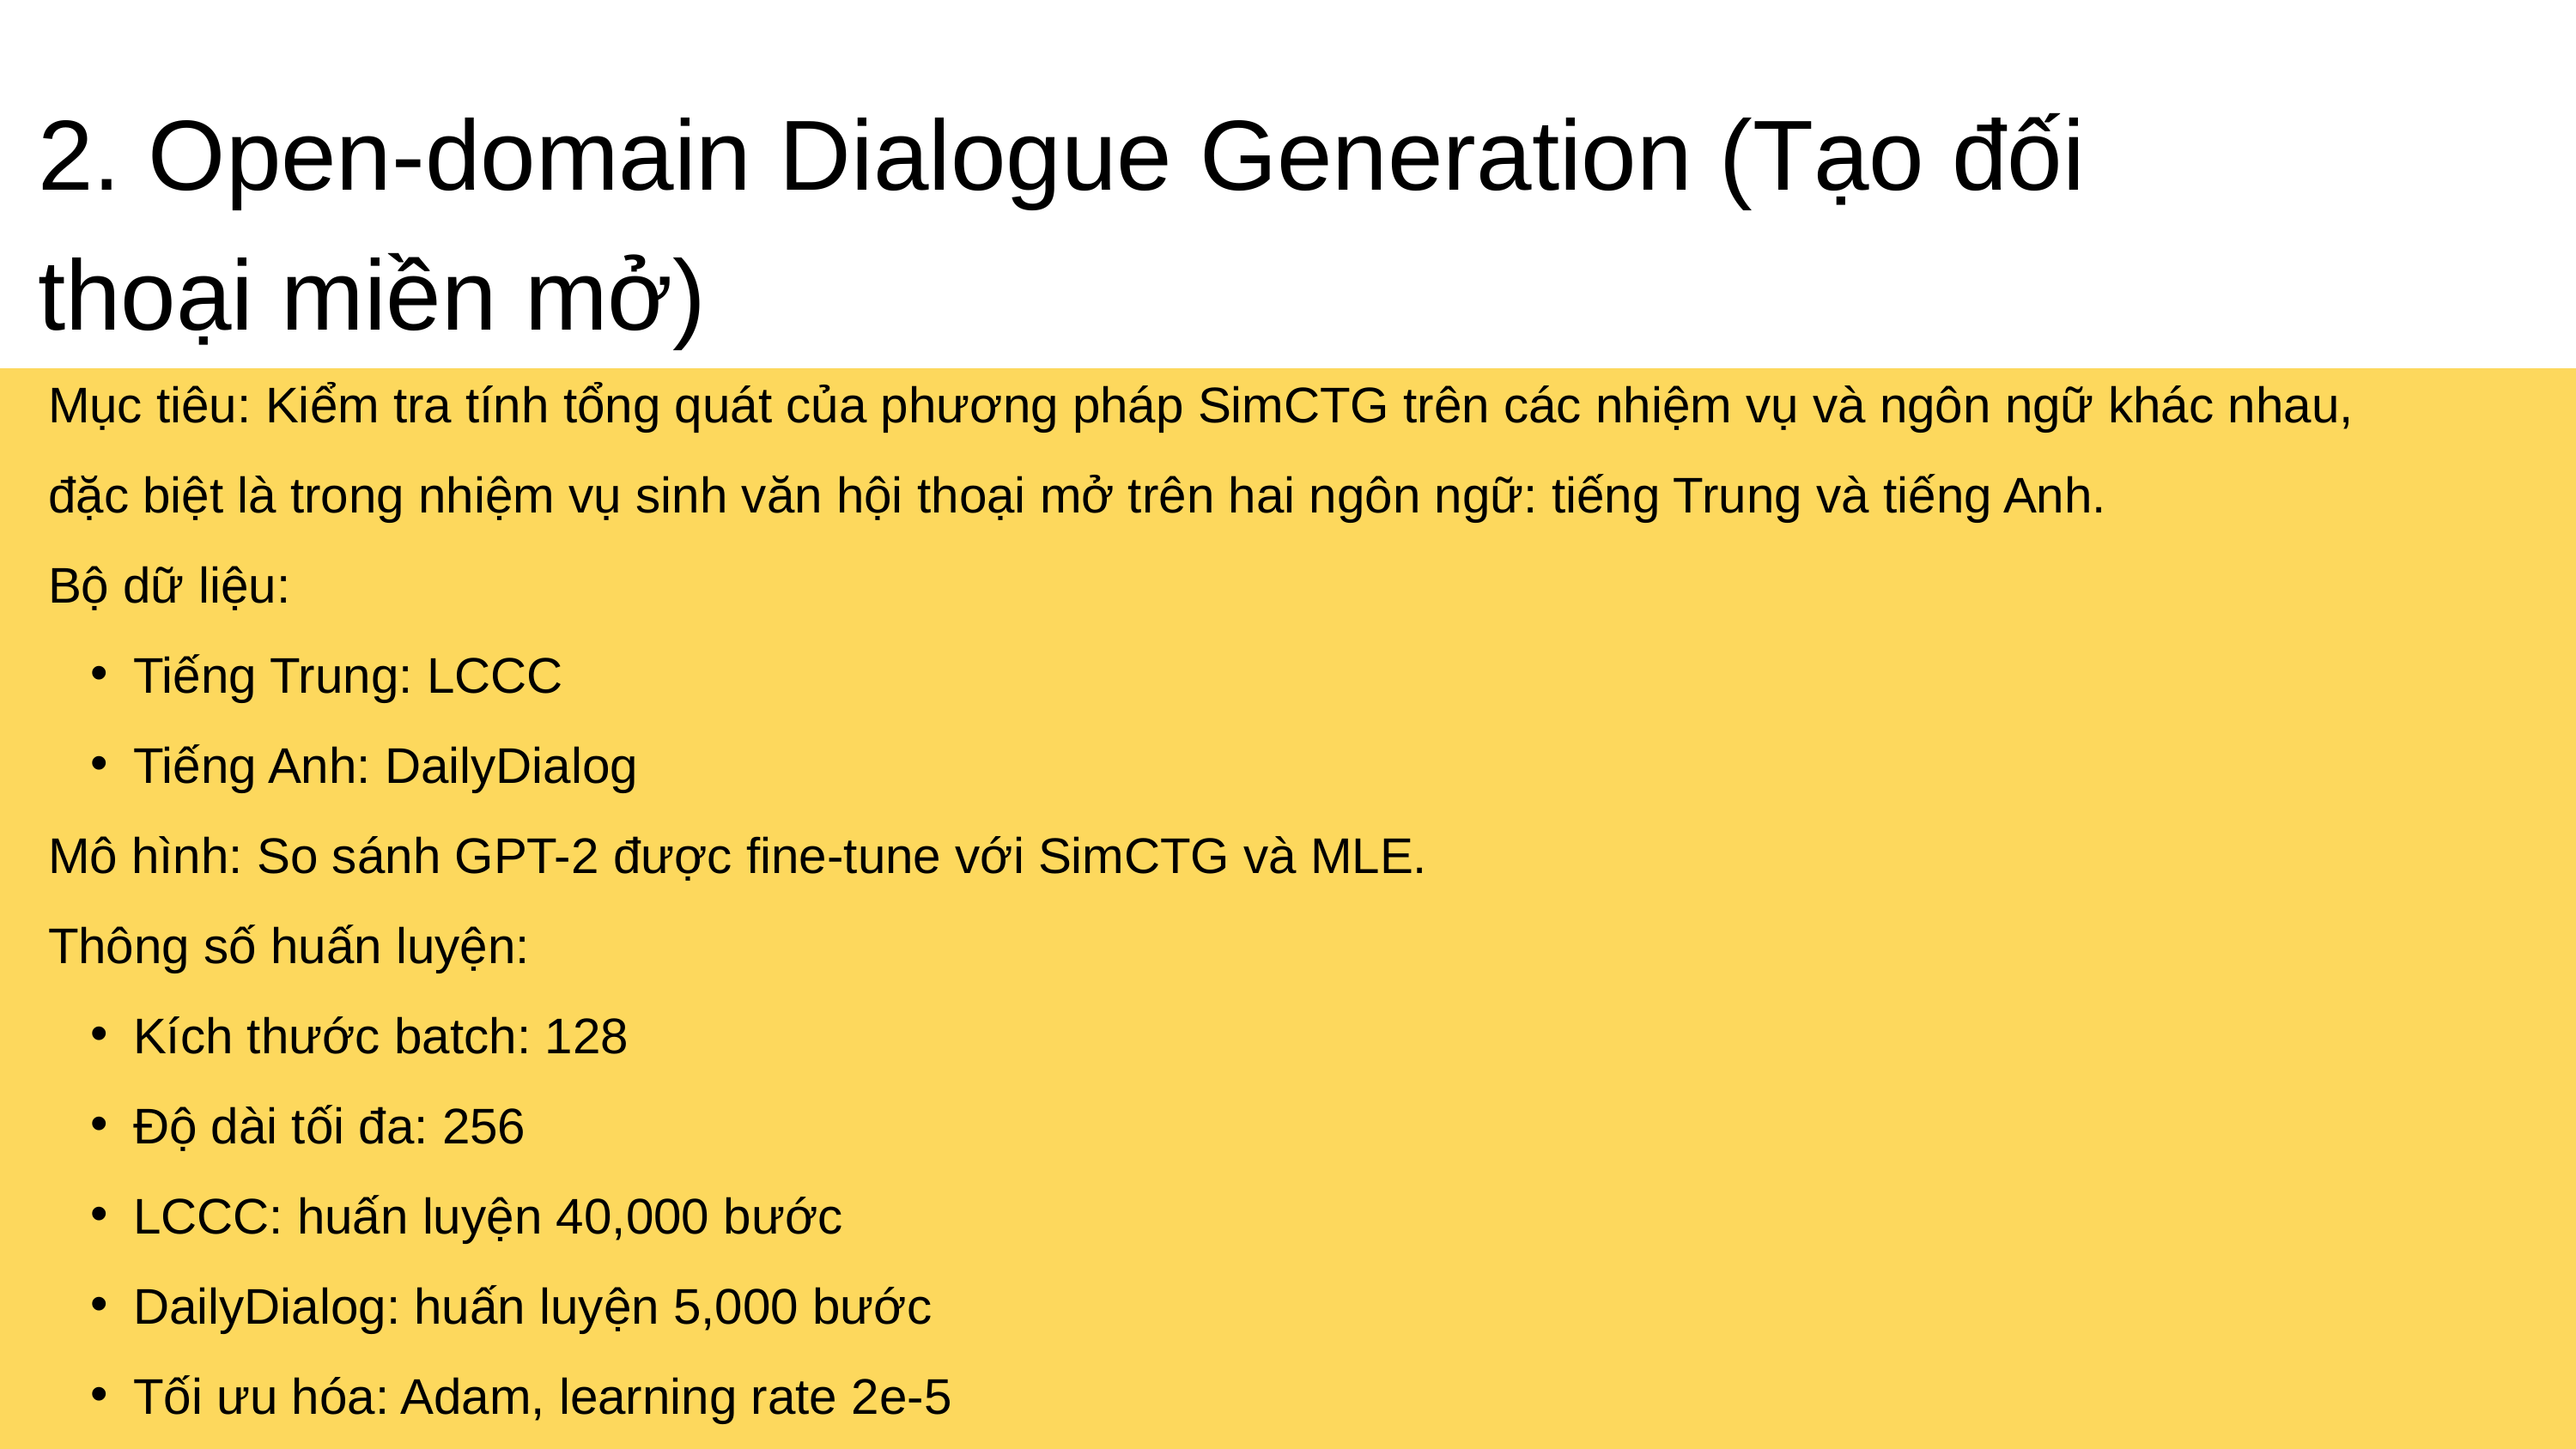

2. Open-domain Dialogue Generation (Tạo đối thoại miền mở)
Mục tiêu: Kiểm tra tính tổng quát của phương pháp SimCTG trên các nhiệm vụ và ngôn ngữ khác nhau, đặc biệt là trong nhiệm vụ sinh văn hội thoại mở trên hai ngôn ngữ: tiếng Trung và tiếng Anh.
Bộ dữ liệu:
Tiếng Trung: LCCC
Tiếng Anh: DailyDialog
Mô hình: So sánh GPT-2 được fine-tune với SimCTG và MLE.
Thông số huấn luyện:
Kích thước batch: 128
Độ dài tối đa: 256
LCCC: huấn luyện 40,000 bước
DailyDialog: huấn luyện 5,000 bước
Tối ưu hóa: Adam, learning rate 2e-5